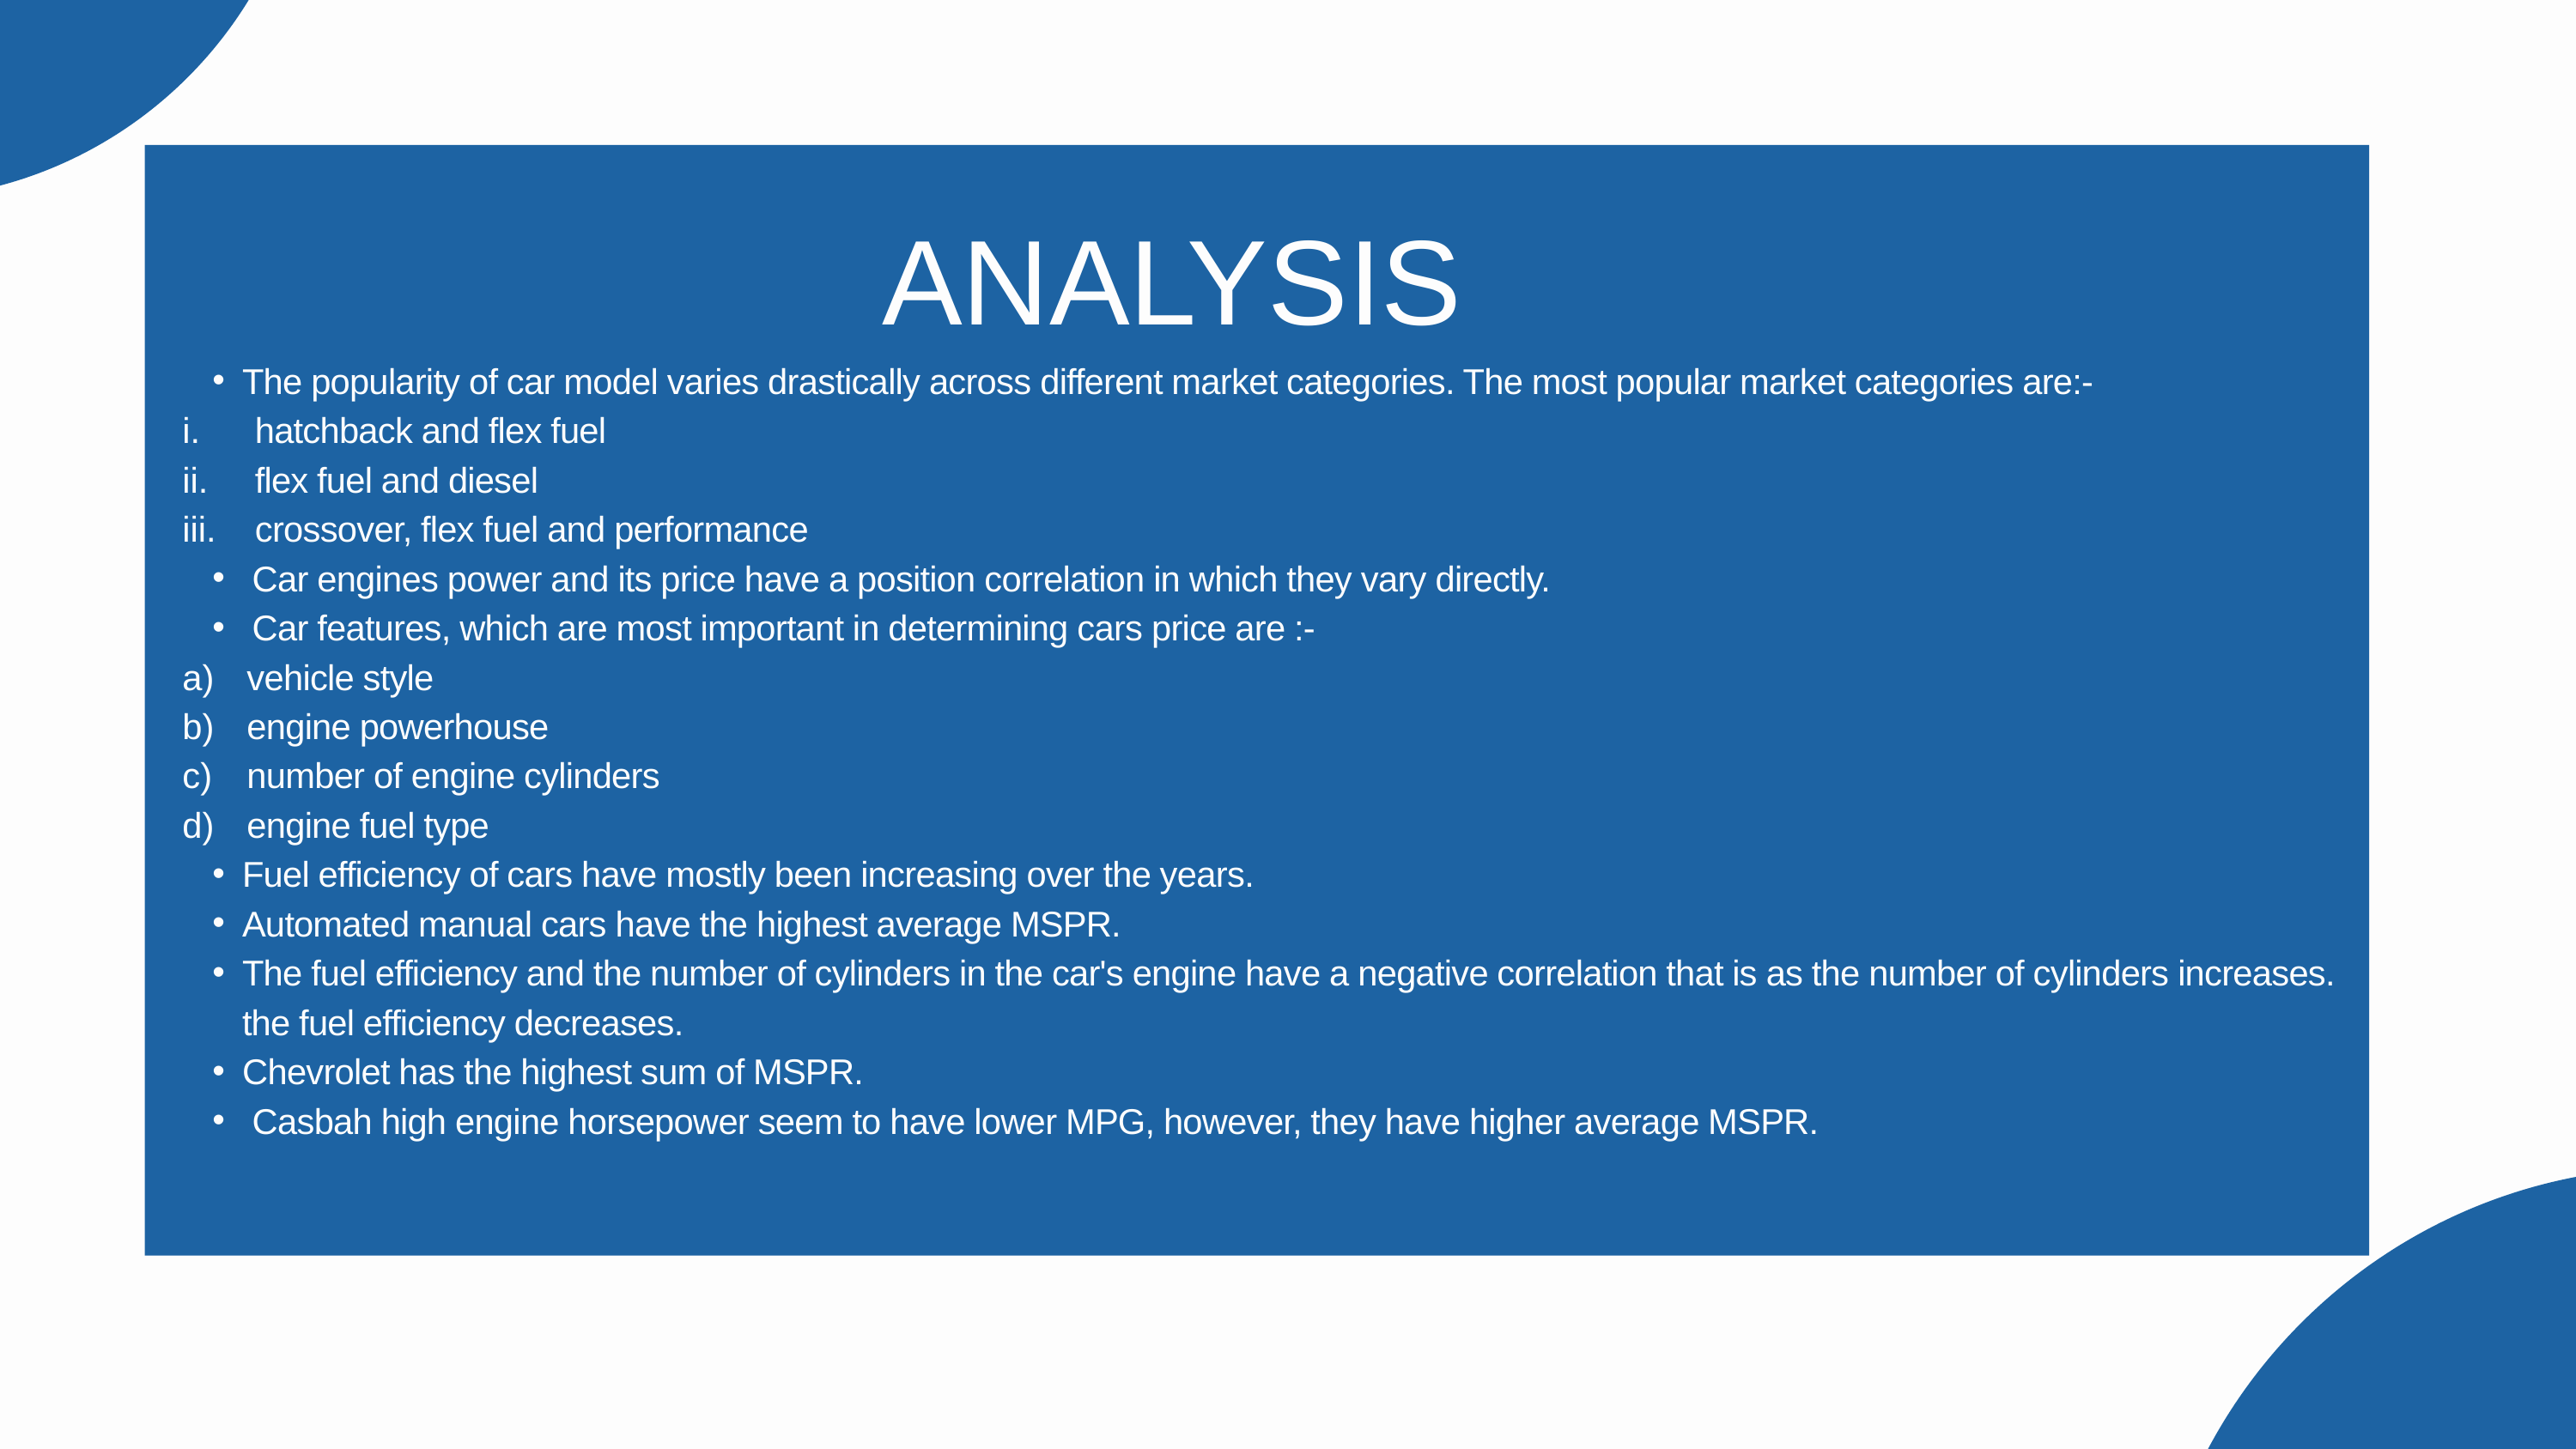

ANALYSIS
The popularity of car model varies drastically across different market categories. The most popular market categories are:-
hatchback and flex fuel
flex fuel and diesel
crossover, flex fuel and performance
 Car engines power and its price have a position correlation in which they vary directly.
 Car features, which are most important in determining cars price are :-
vehicle style
engine powerhouse
number of engine cylinders
engine fuel type
Fuel efficiency of cars have mostly been increasing over the years.
Automated manual cars have the highest average MSPR.
The fuel efficiency and the number of cylinders in the car's engine have a negative correlation that is as the number of cylinders increases. the fuel efficiency decreases.
Chevrolet has the highest sum of MSPR.
 Casbah high engine horsepower seem to have lower MPG, however, they have higher average MSPR.